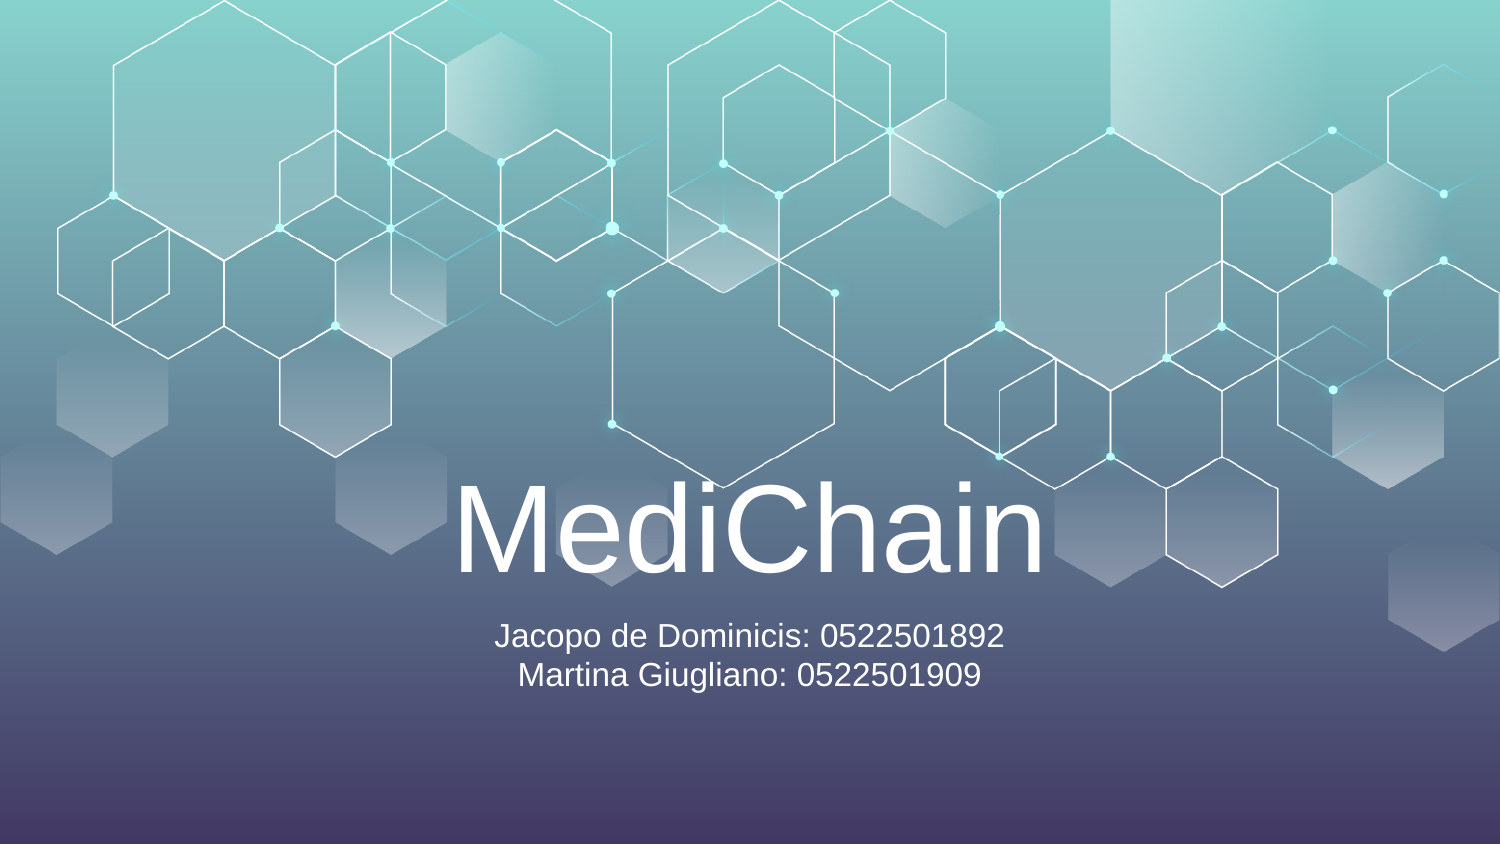

# MediChain
Jacopo de Dominicis: 0522501892
Martina Giugliano: 0522501909